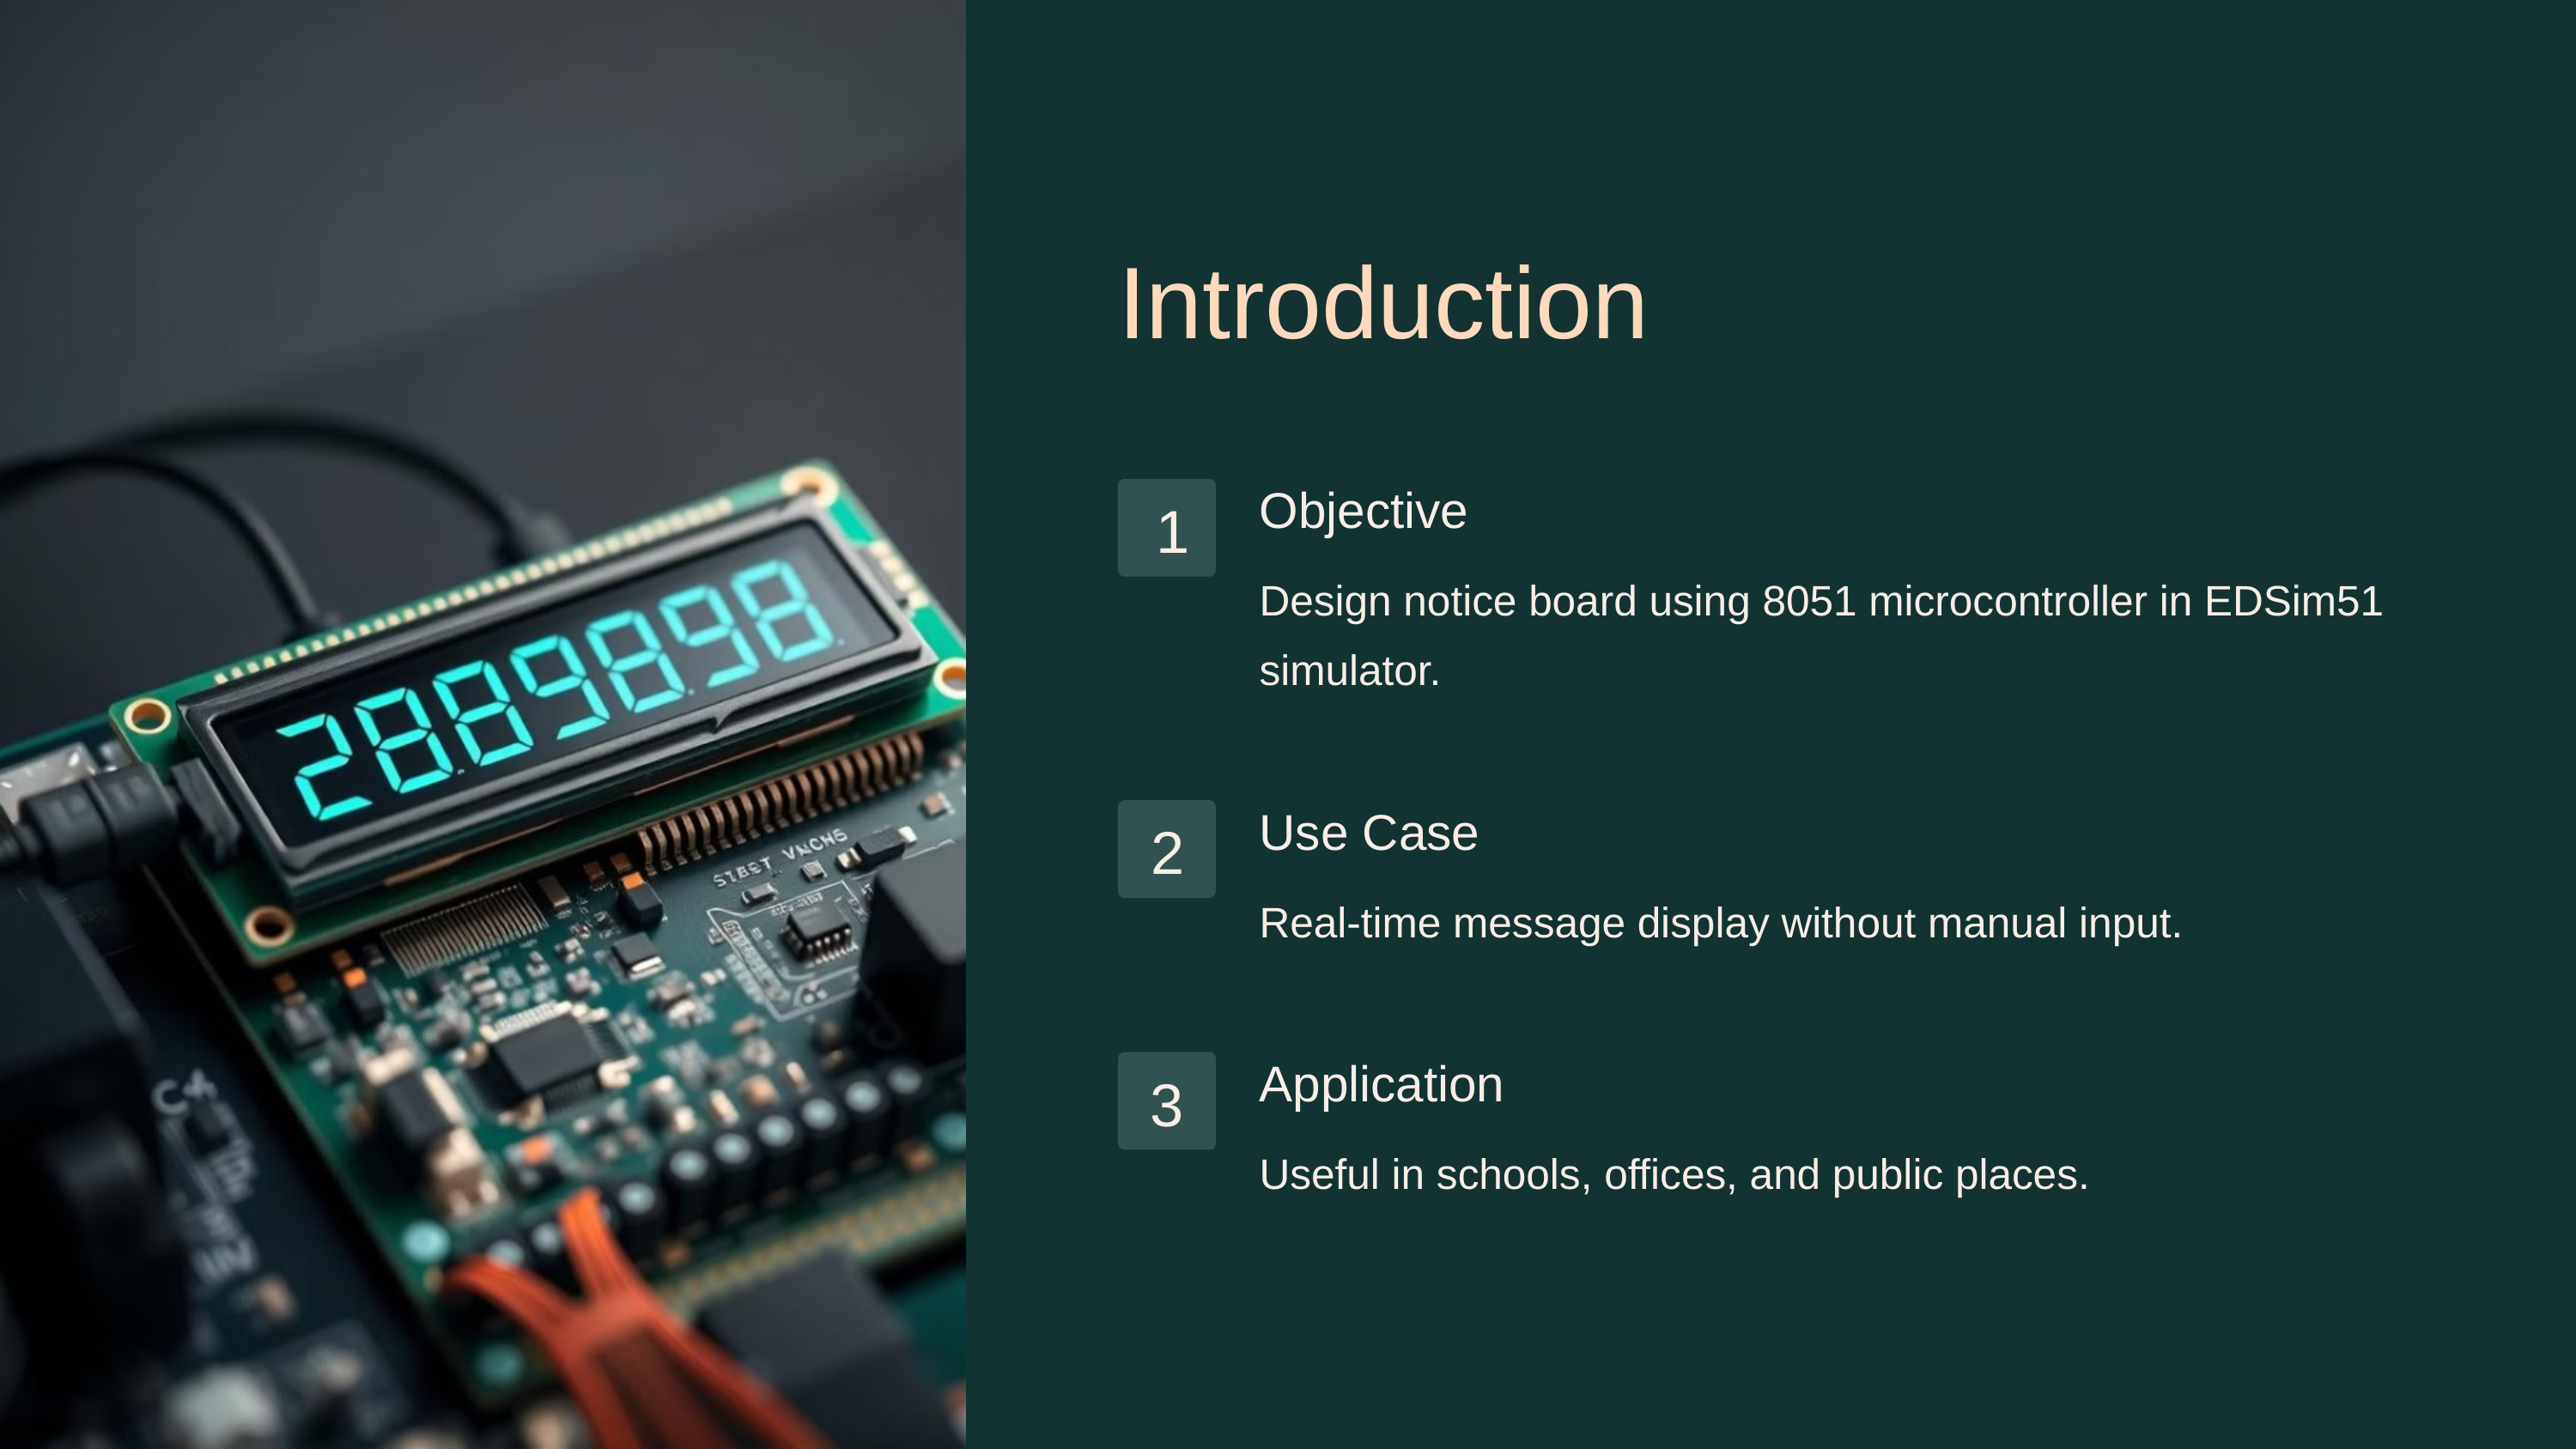

Introduction
Objective

1
Design notice board using 8051 microcontroller in EDSim51 simulator.
Use Case

2
Real-time message display without manual input.
Application

3
Useful in schools, offices, and public places.